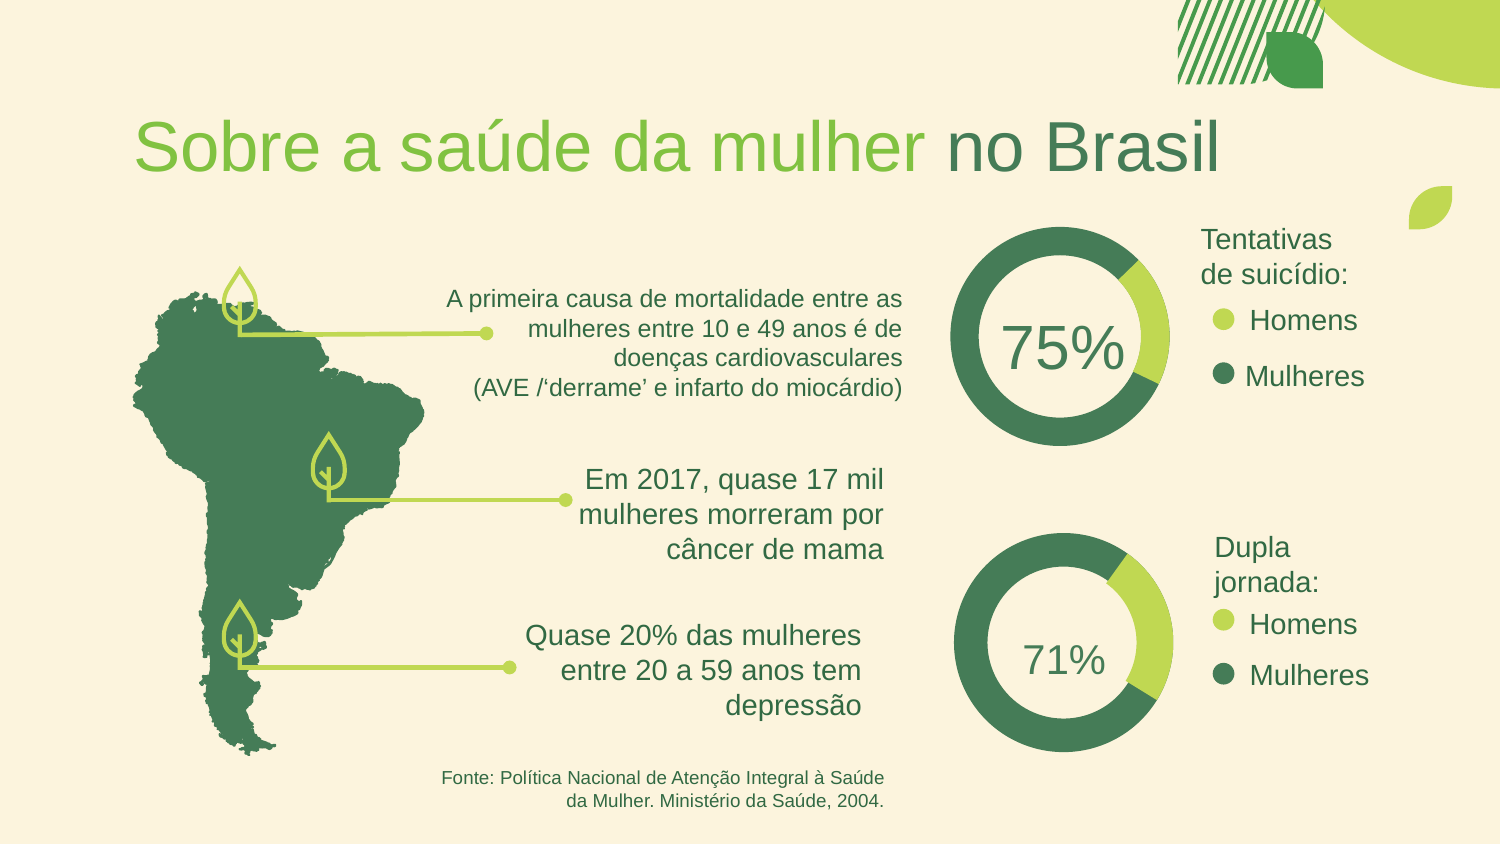

# Sobre a saúde da mulher no Brasil

Tentativas de suicídio:

Homens

A primeira causa de mortalidade entre as mulheres entre 10 e 49 anos é de doenças cardiovasculares (AVE /‘derrame’ e infarto do miocárdio)

75%
Mulheres

Em 2017, quase 17 mil mulheres morreram por câncer de mama

Dupla jornada:
Homens

Quase 20% das mulheres entre 20 a 59 anos tem depressão
71%
Mulheres

Fonte: Política Nacional de Atenção Integral à Saúde da Mulher. Ministério da Saúde, 2004.